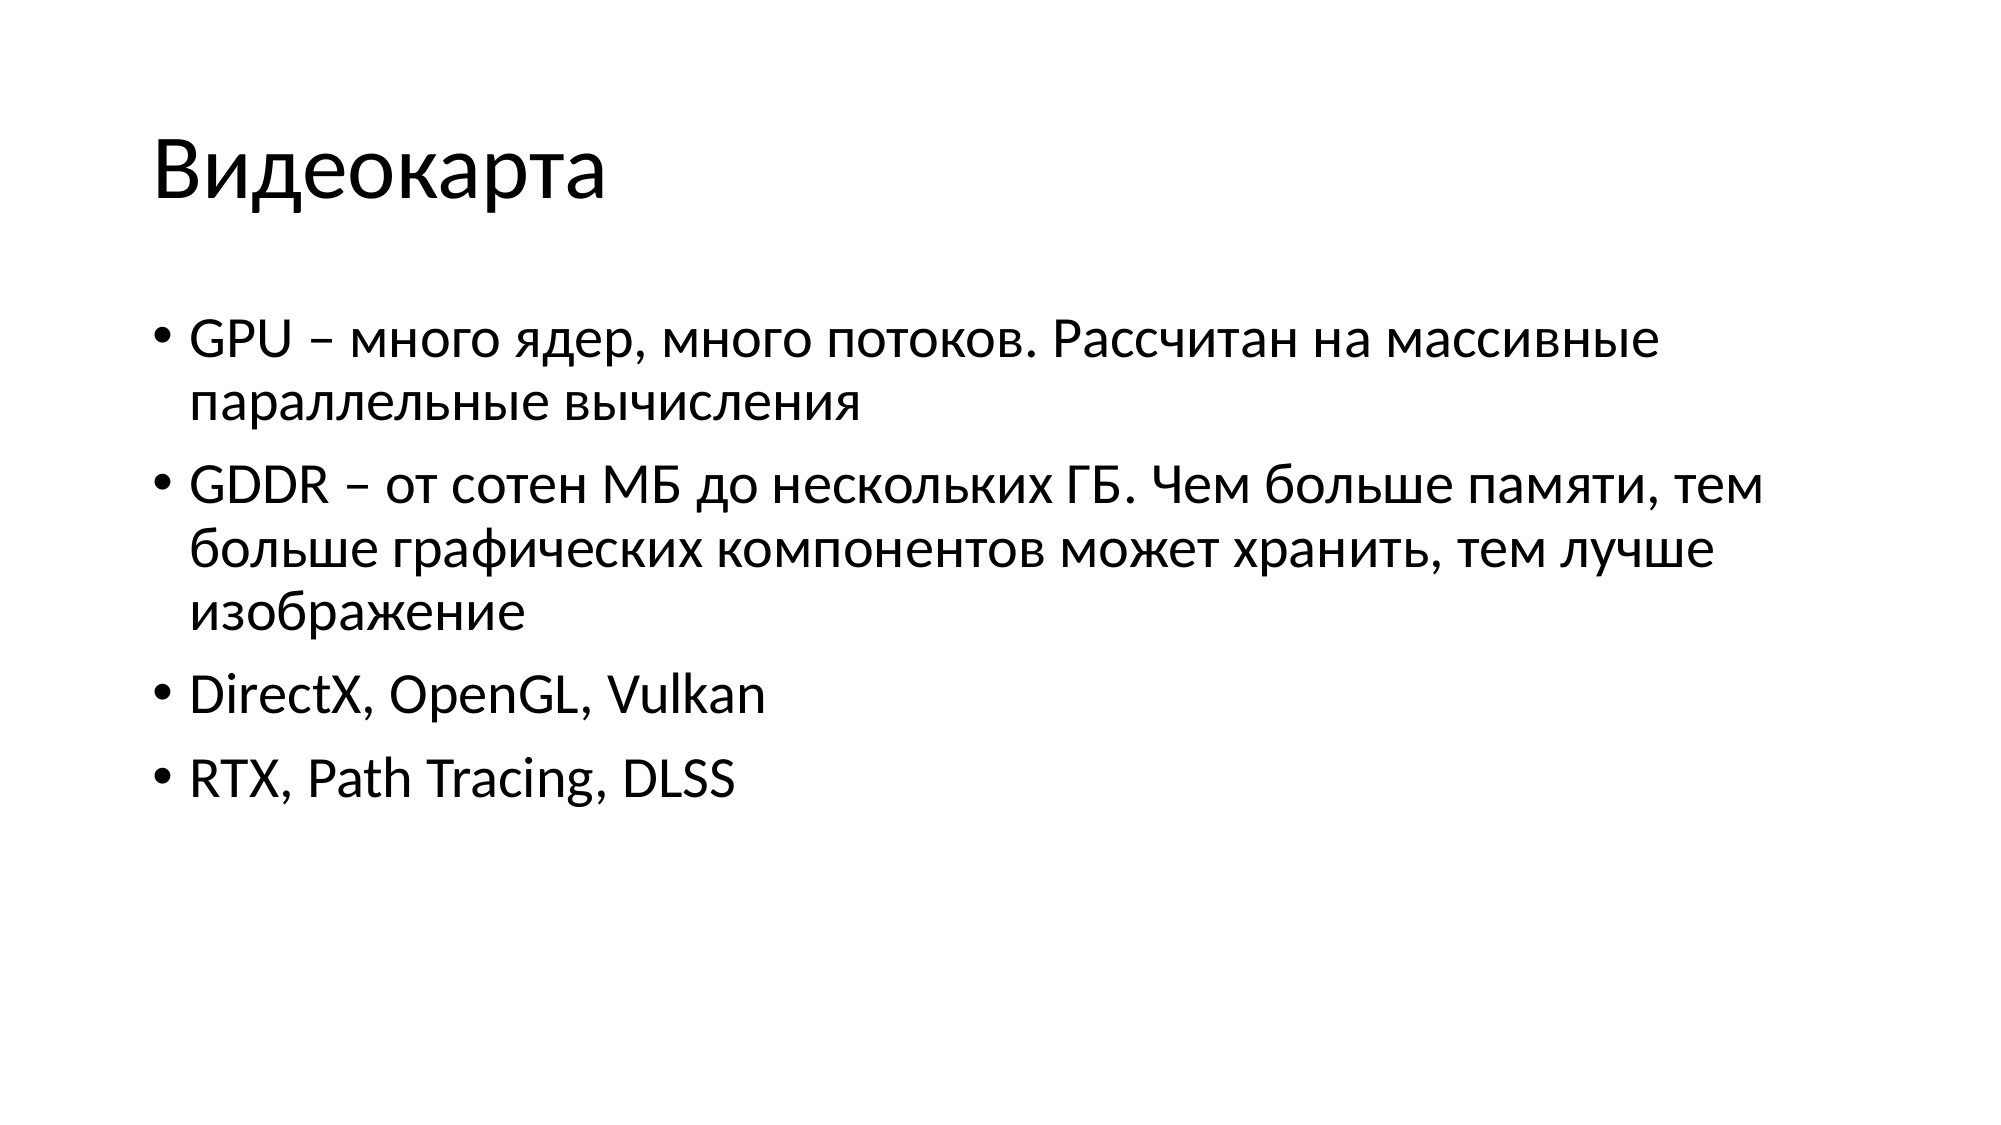

# Видеокарта
GPU – много ядер, много потоков. Рассчитан на массивные параллельные вычисления
GDDR – от сотен МБ до нескольких ГБ. Чем больше памяти, тем больше графических компонентов может хранить, тем лучше изображение
DirectX, OpenGL, Vulkan
RTX, Path Tracing, DLSS